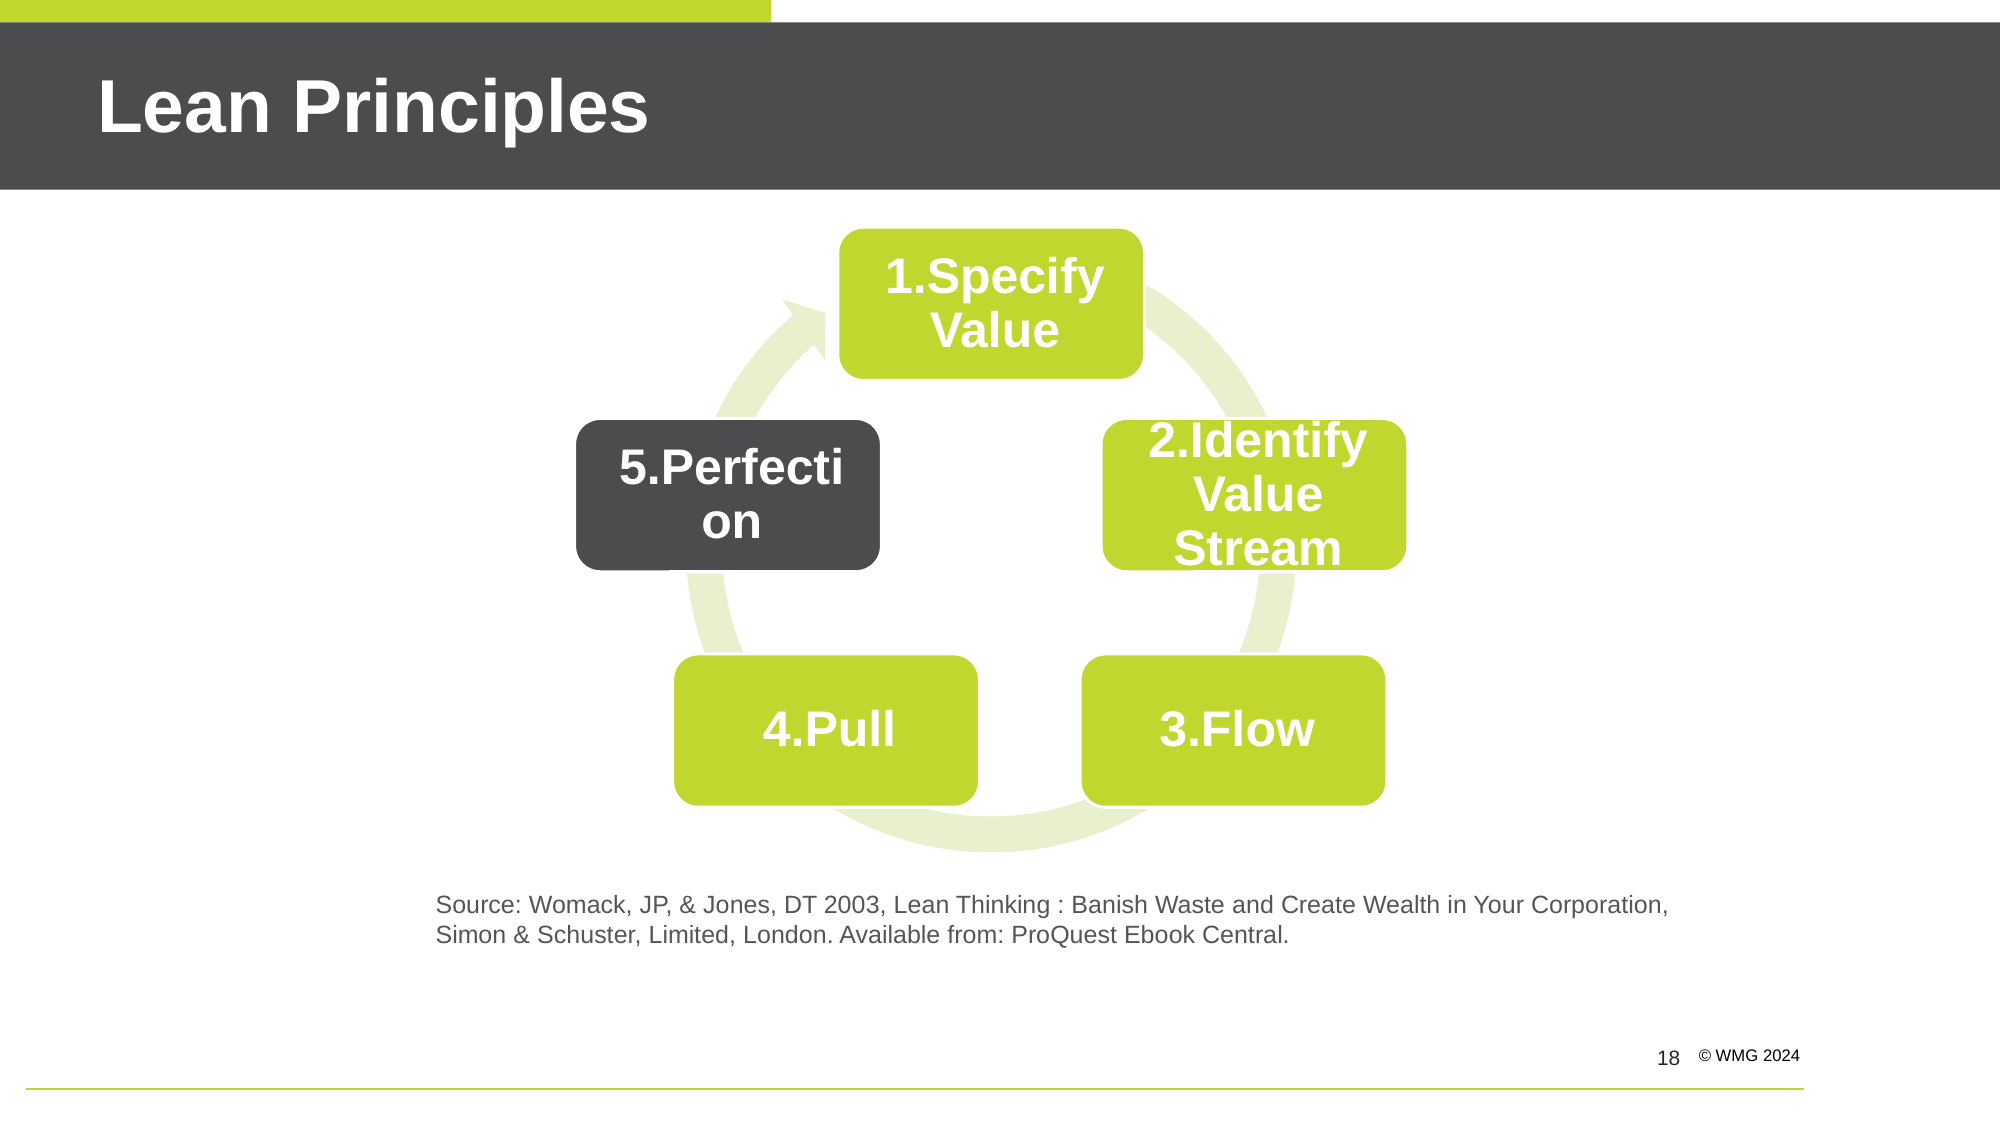

Lean Principles
1.Specify Value
2.Identify Value Stream
3.Flow
4.Pull
5.Perfection
Source: Womack, JP, & Jones, DT 2003, Lean Thinking : Banish Waste and Create Wealth in Your Corporation, Simon & Schuster, Limited, London. Available from: ProQuest Ebook Central.

© WMG 2024
18
© WMG 2024